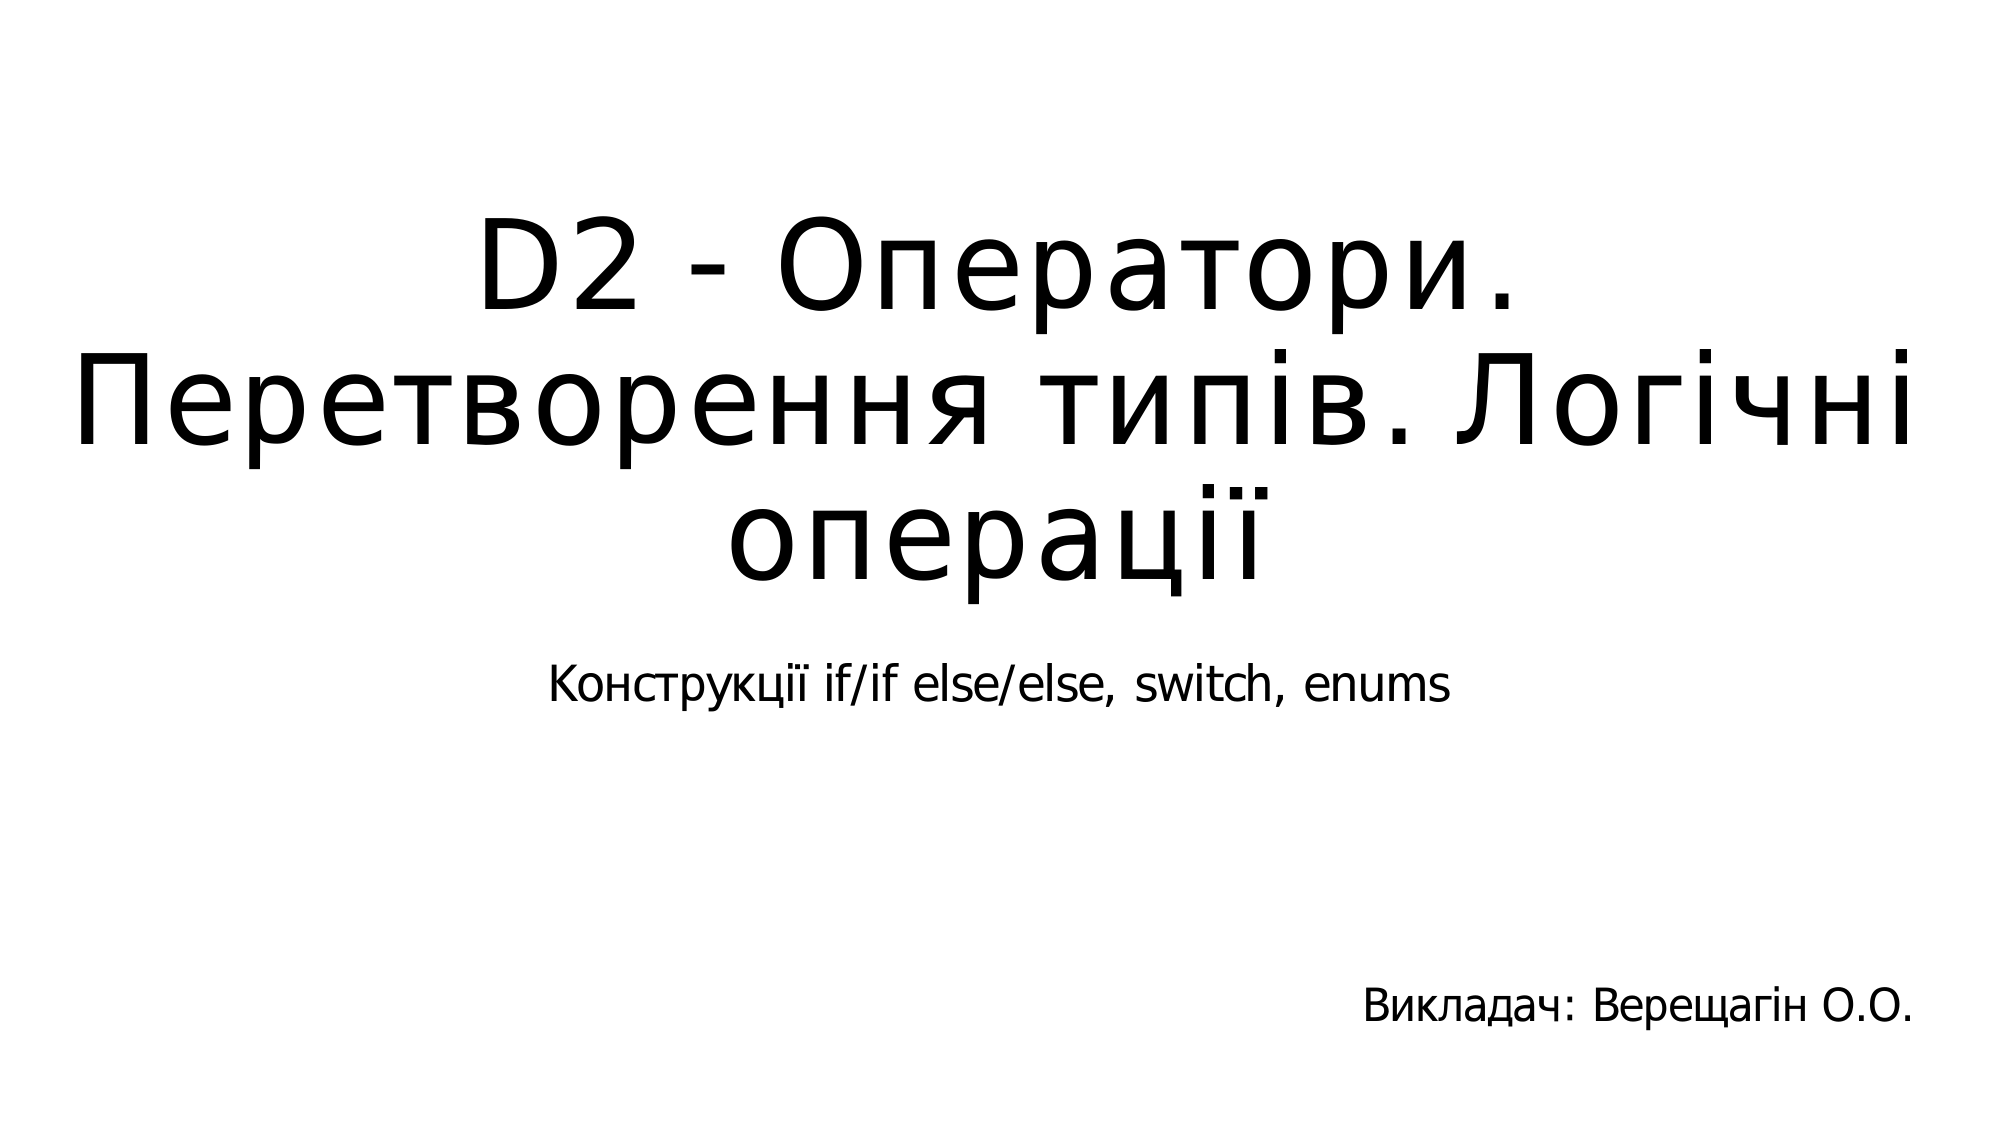

# D2 - Оператори. Перетворення типів. Логічні операції
Конструкції if/if else/else, switch, enums
Викладач: Верещагін О.О.